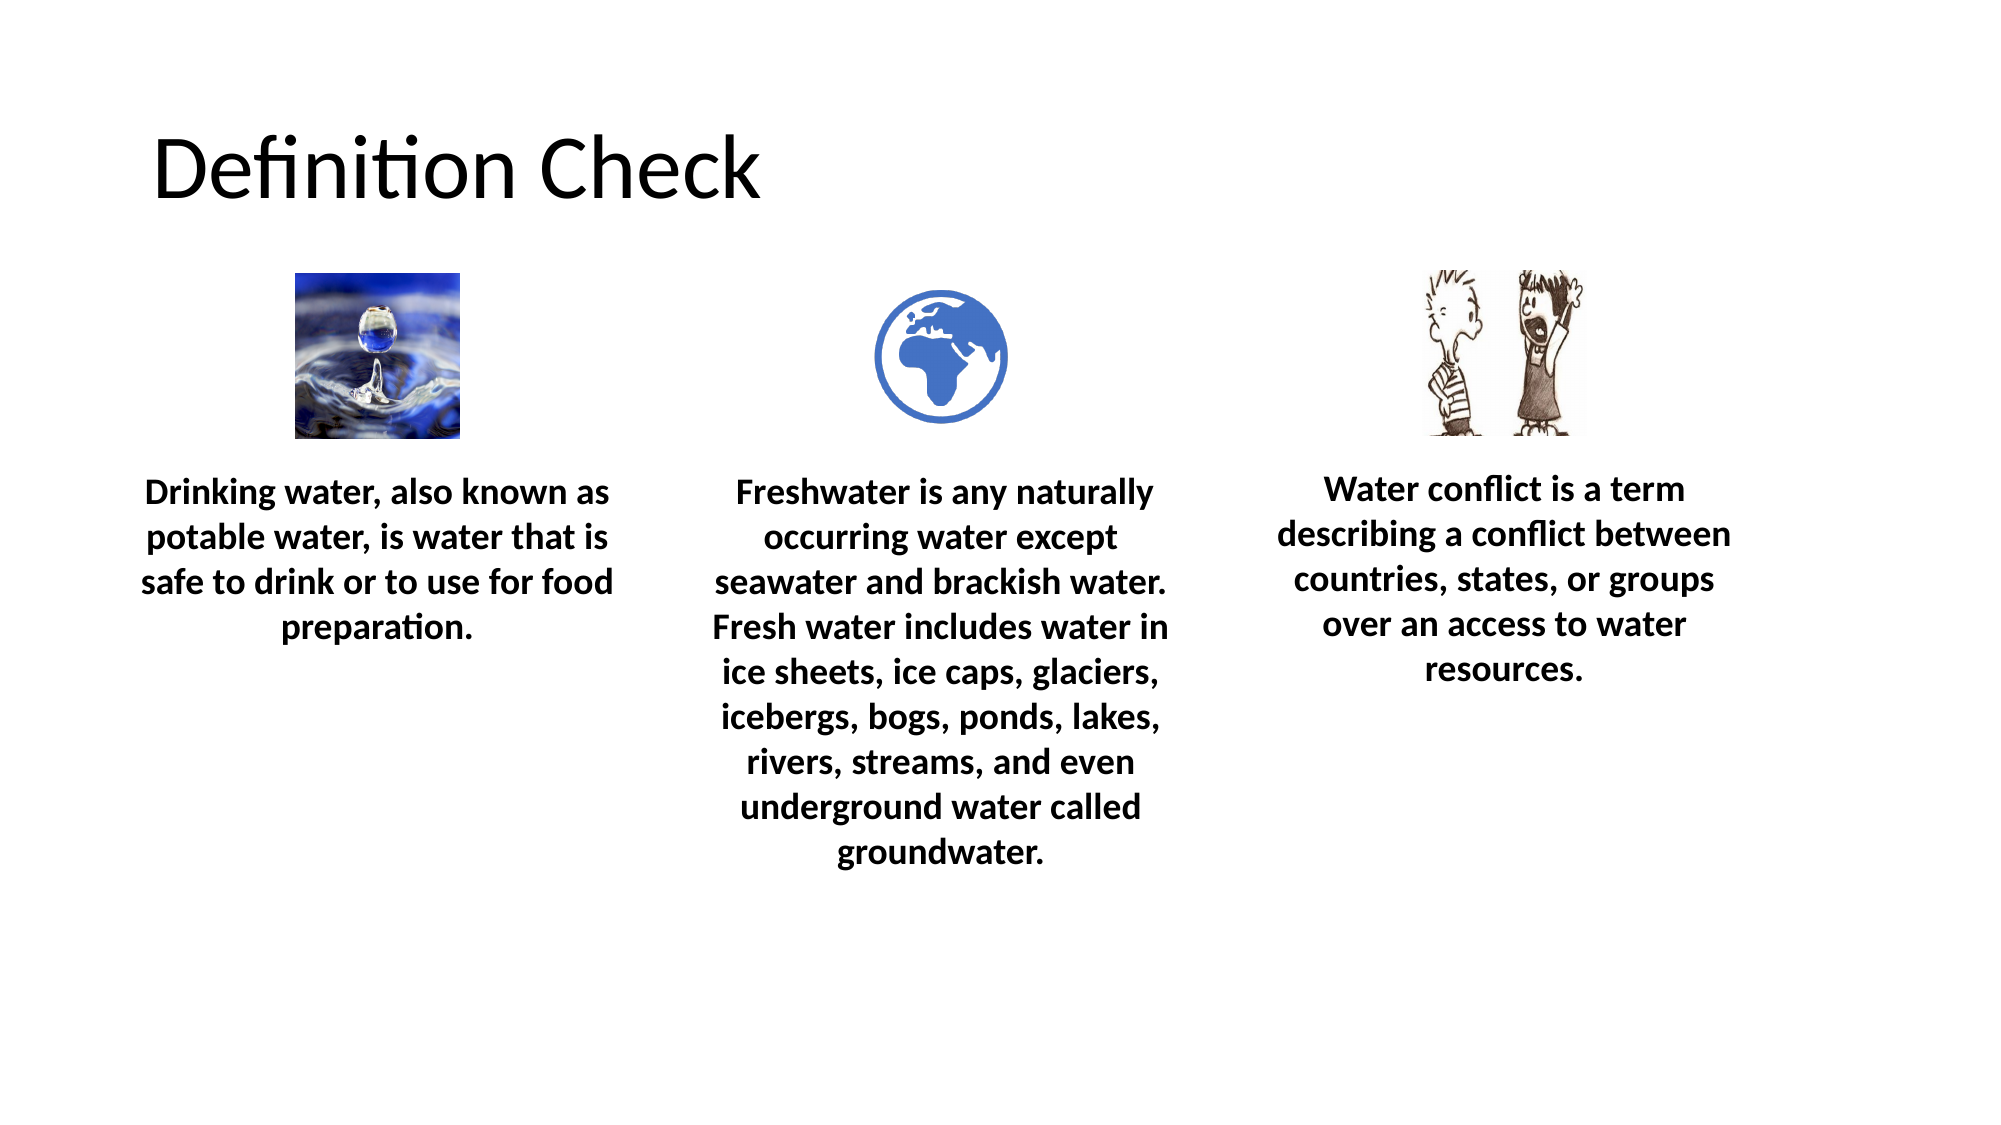

# Definition Check
Drinking water, also known as potable water, is water that is safe to drink or to use for food preparation.
 Freshwater is any naturally occurring water except seawater and brackish water. Fresh water includes water in ice sheets, ice caps, glaciers, icebergs, bogs, ponds, lakes, rivers, streams, and even underground water called groundwater.
Water conflict is a term describing a conflict between countries, states, or groups over an access to water resources.